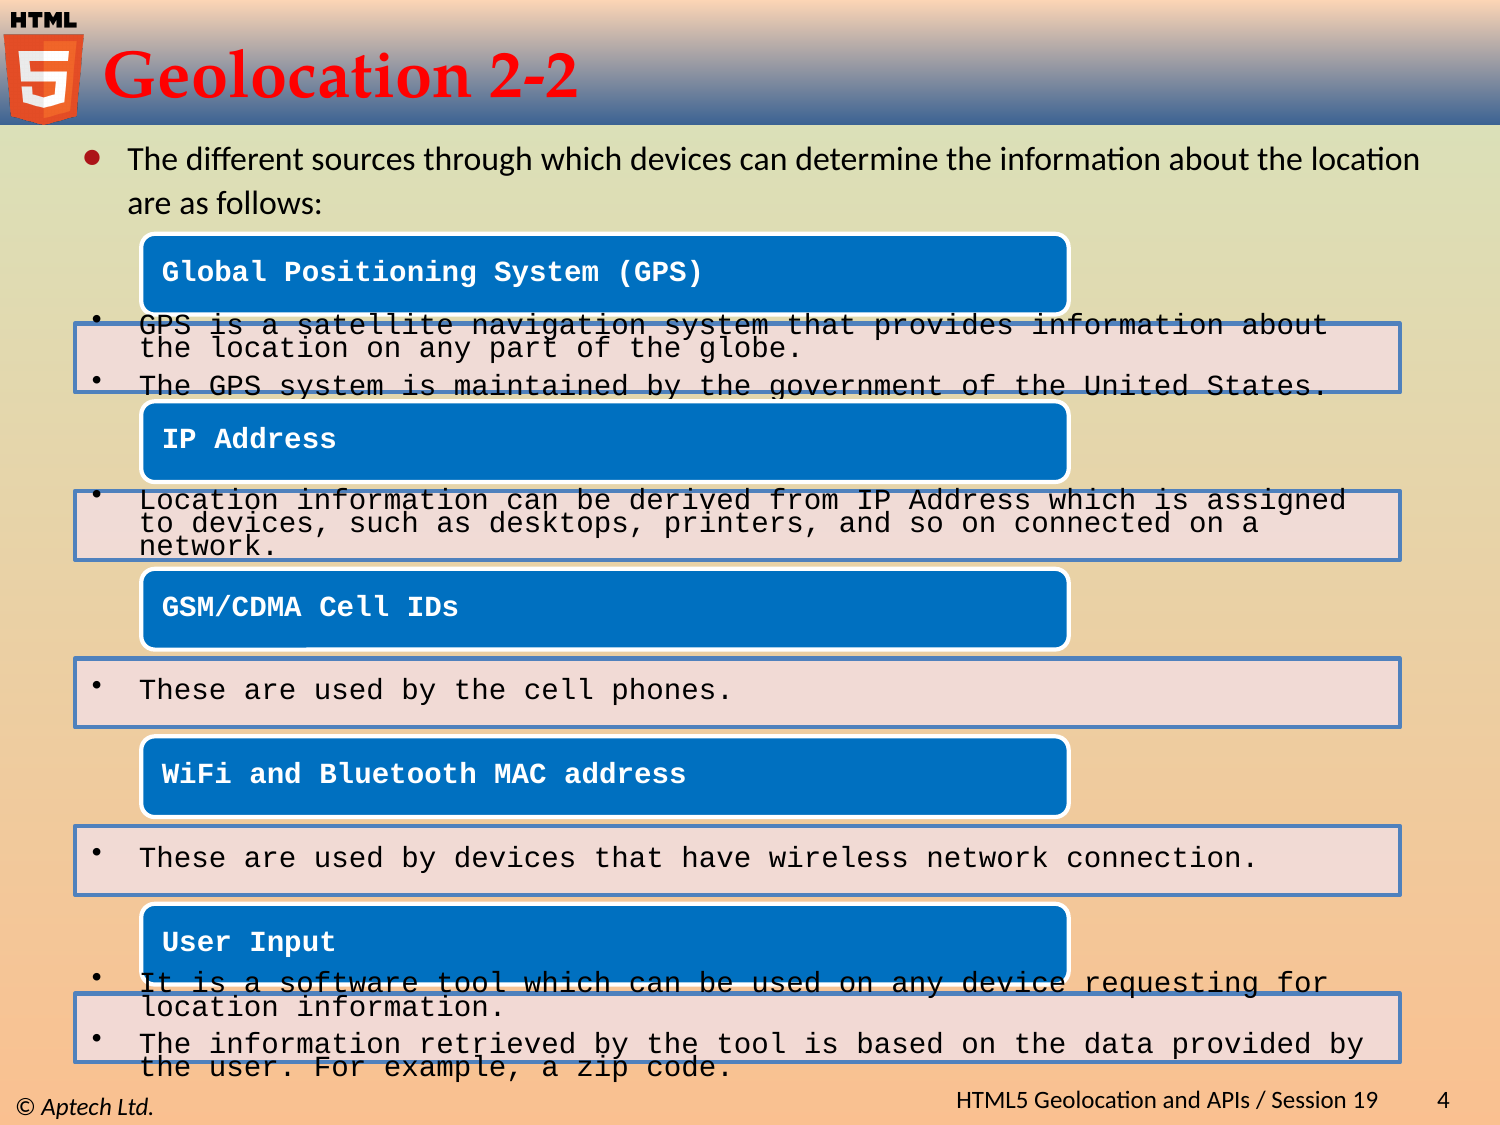

# Geolocation 2-2
The different sources through which devices can determine the information about the location are as follows:
Global Positioning System (GPS)
User Input
GPS is a satellite navigation system that provides information about the location on any part of the globe.
It is a software tool which can be used on any device requesting for location information.
The GPS system is maintained by the government of the United States.
IP Address
GSM/CDMA Cell IDs
WiFi and Bluetooth MAC address
Location information can be derived from IP Address which is assigned to devices, such as desktops, printers, and so on connected on a network.
These are used by the cell phones.
These are used by devices that have wireless network connection.
The information retrieved by the tool is based on the data provided by the user. For example, a zip code.
HTML5 Geolocation and APIs / Session 19
4